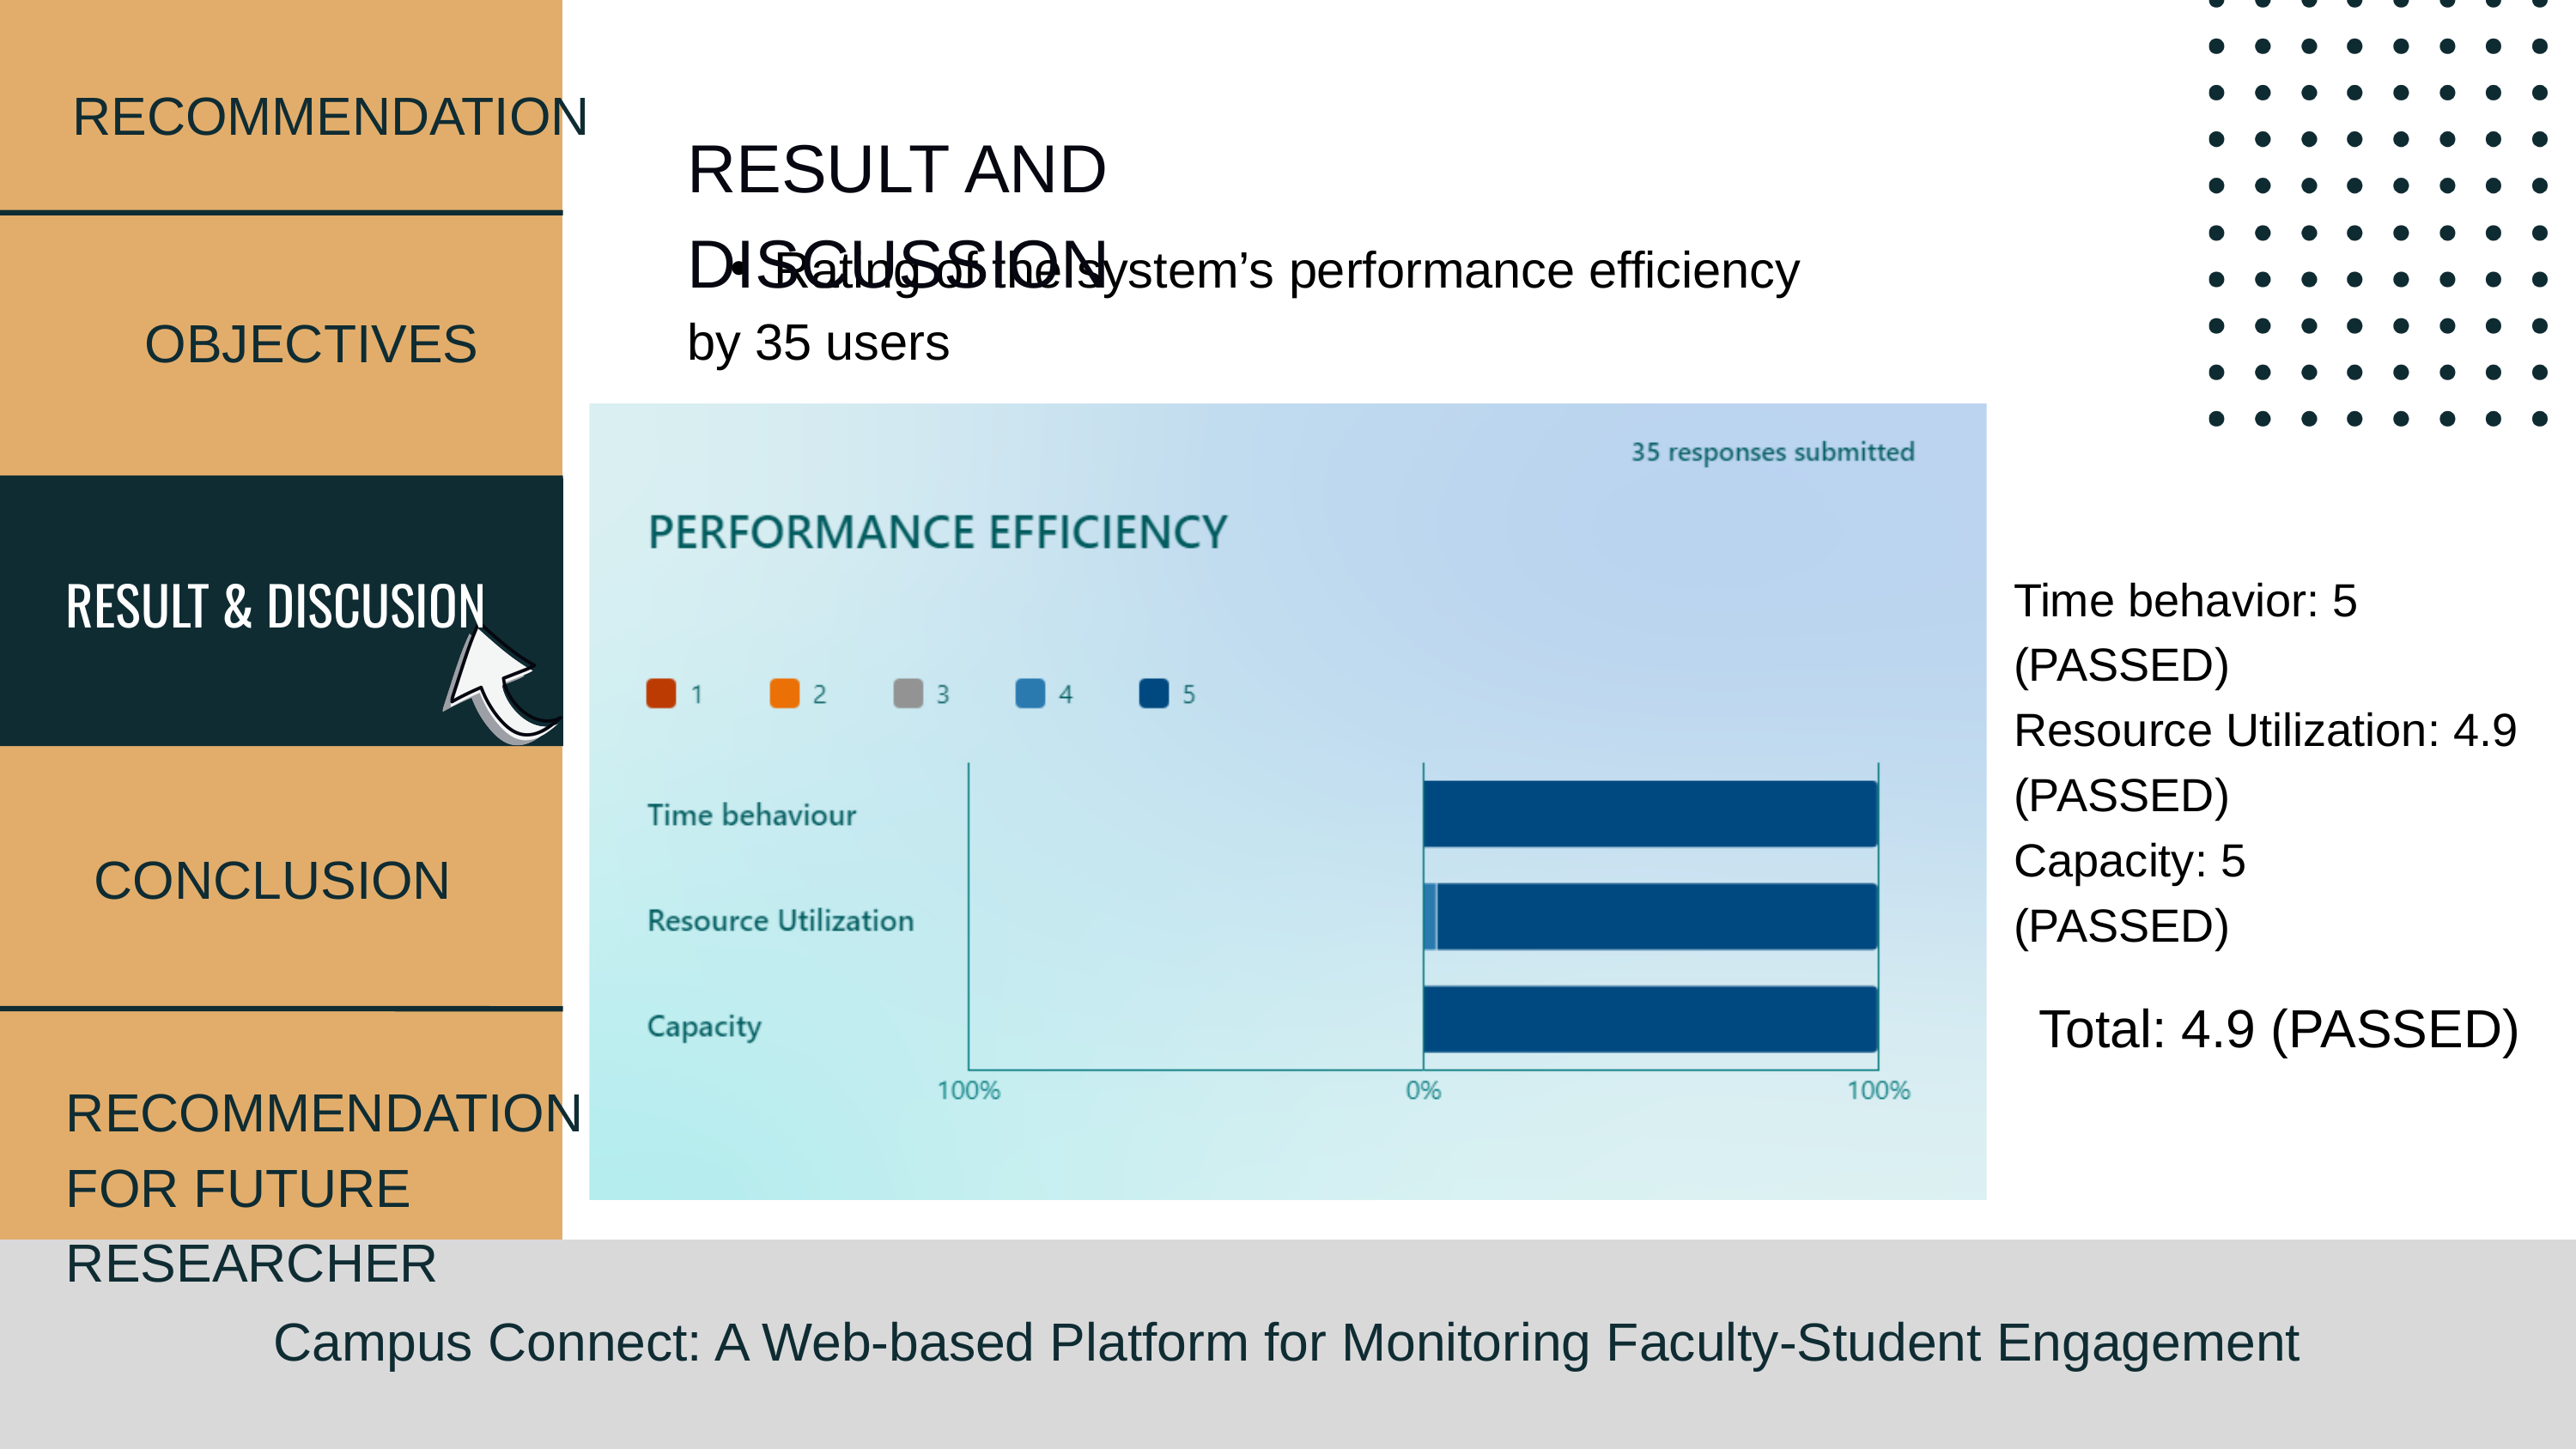

RECOMMENDATION
RESULT AND DISCUSSION

Rating of the system’s performance efficiency
by 35 users
OBJECTIVES

Time behavior: 5
(PASSED)
Resource Utilization: 4.9
(PASSED)
Capacity: 5
(PASSED)

RESULT & DISCUSION

CONCLUSION
Total: 4.9 (PASSED)

RECOMMENDATION FOR FUTURE RESEARCHER

Campus Connect: A Web-based Platform for Monitoring Faculty-Student Engagement